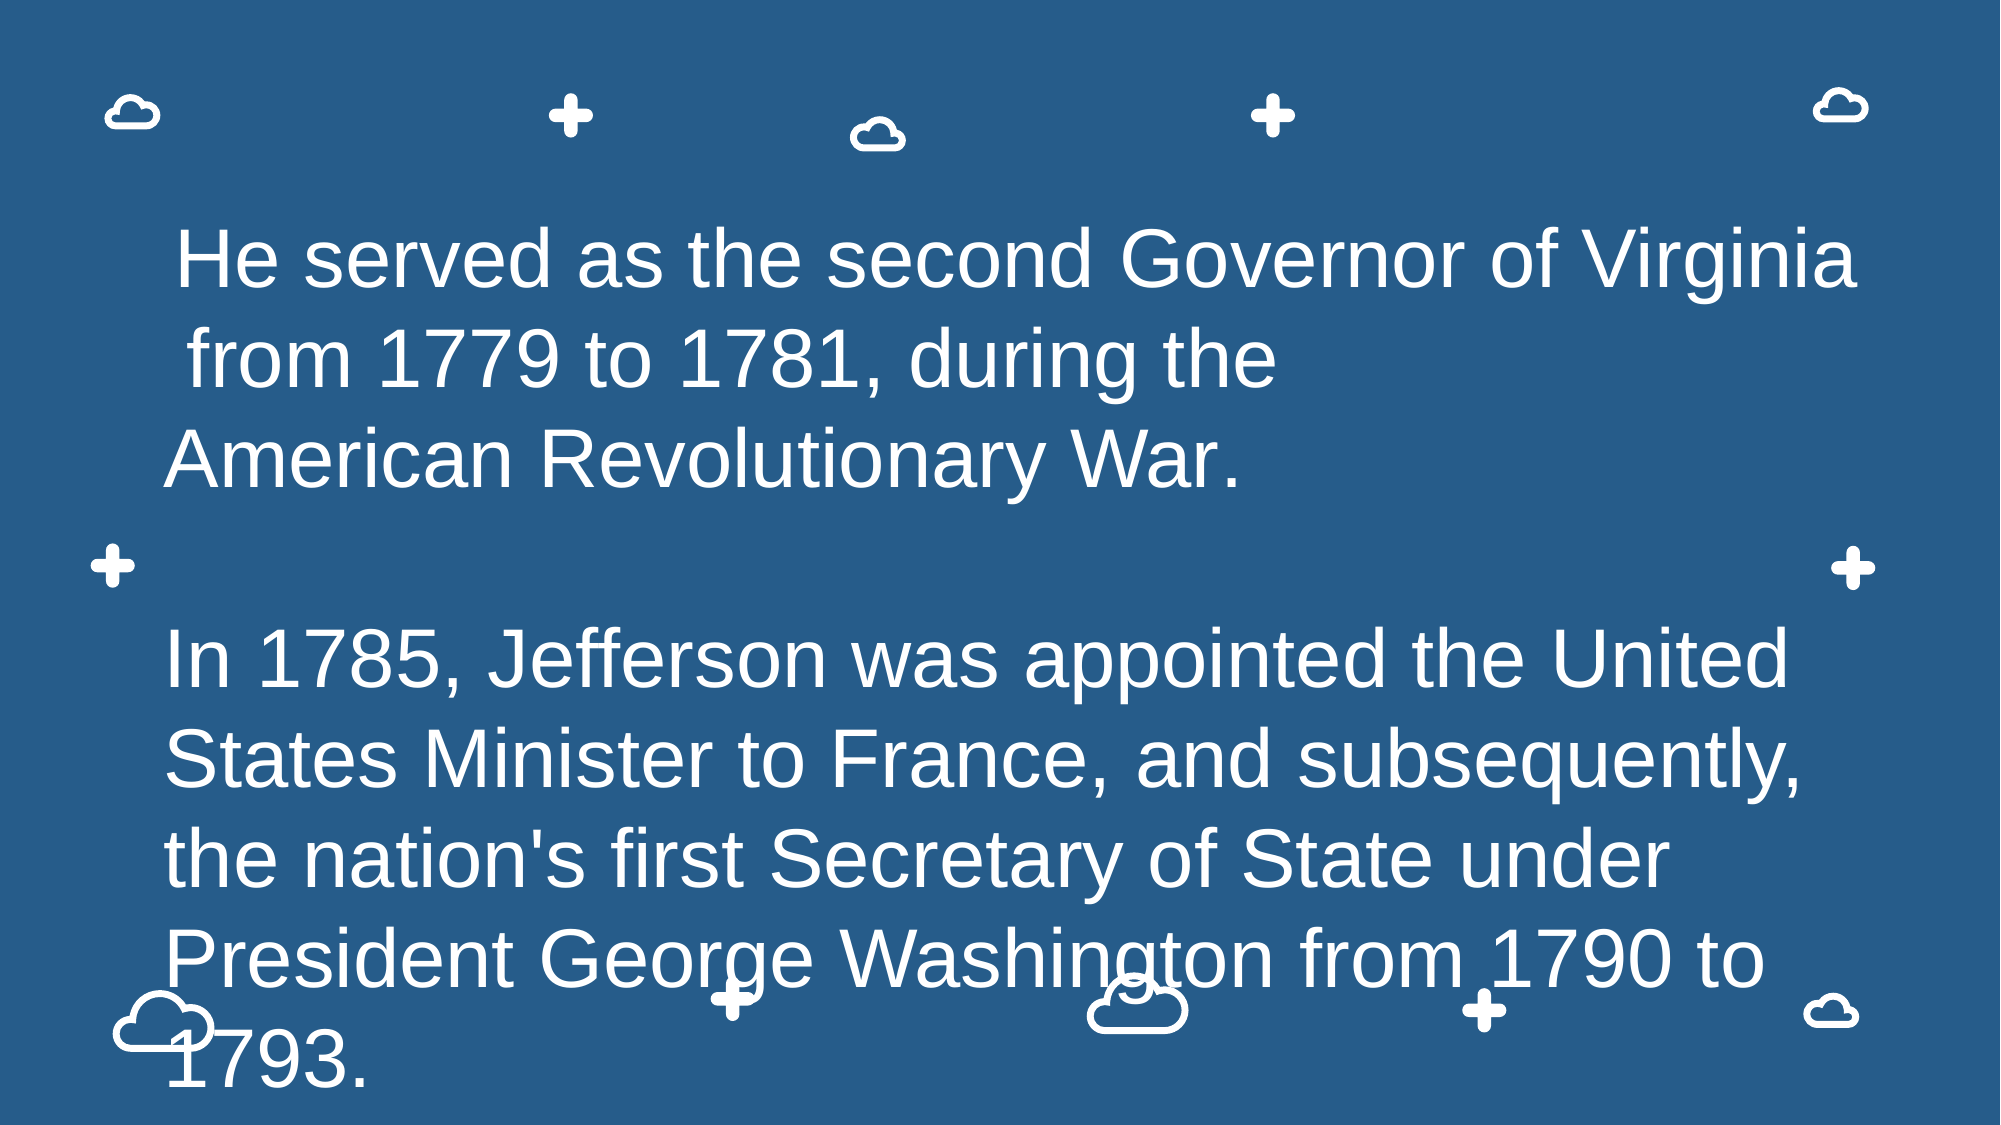

He served as the second Governor of Virginia from 1779 to 1781, during the American Revolutionary War.

In 1785, Jefferson was appointed the United States Minister to France, and subsequently, the nation's first Secretary of State under President George Washington from 1790 to 1793.